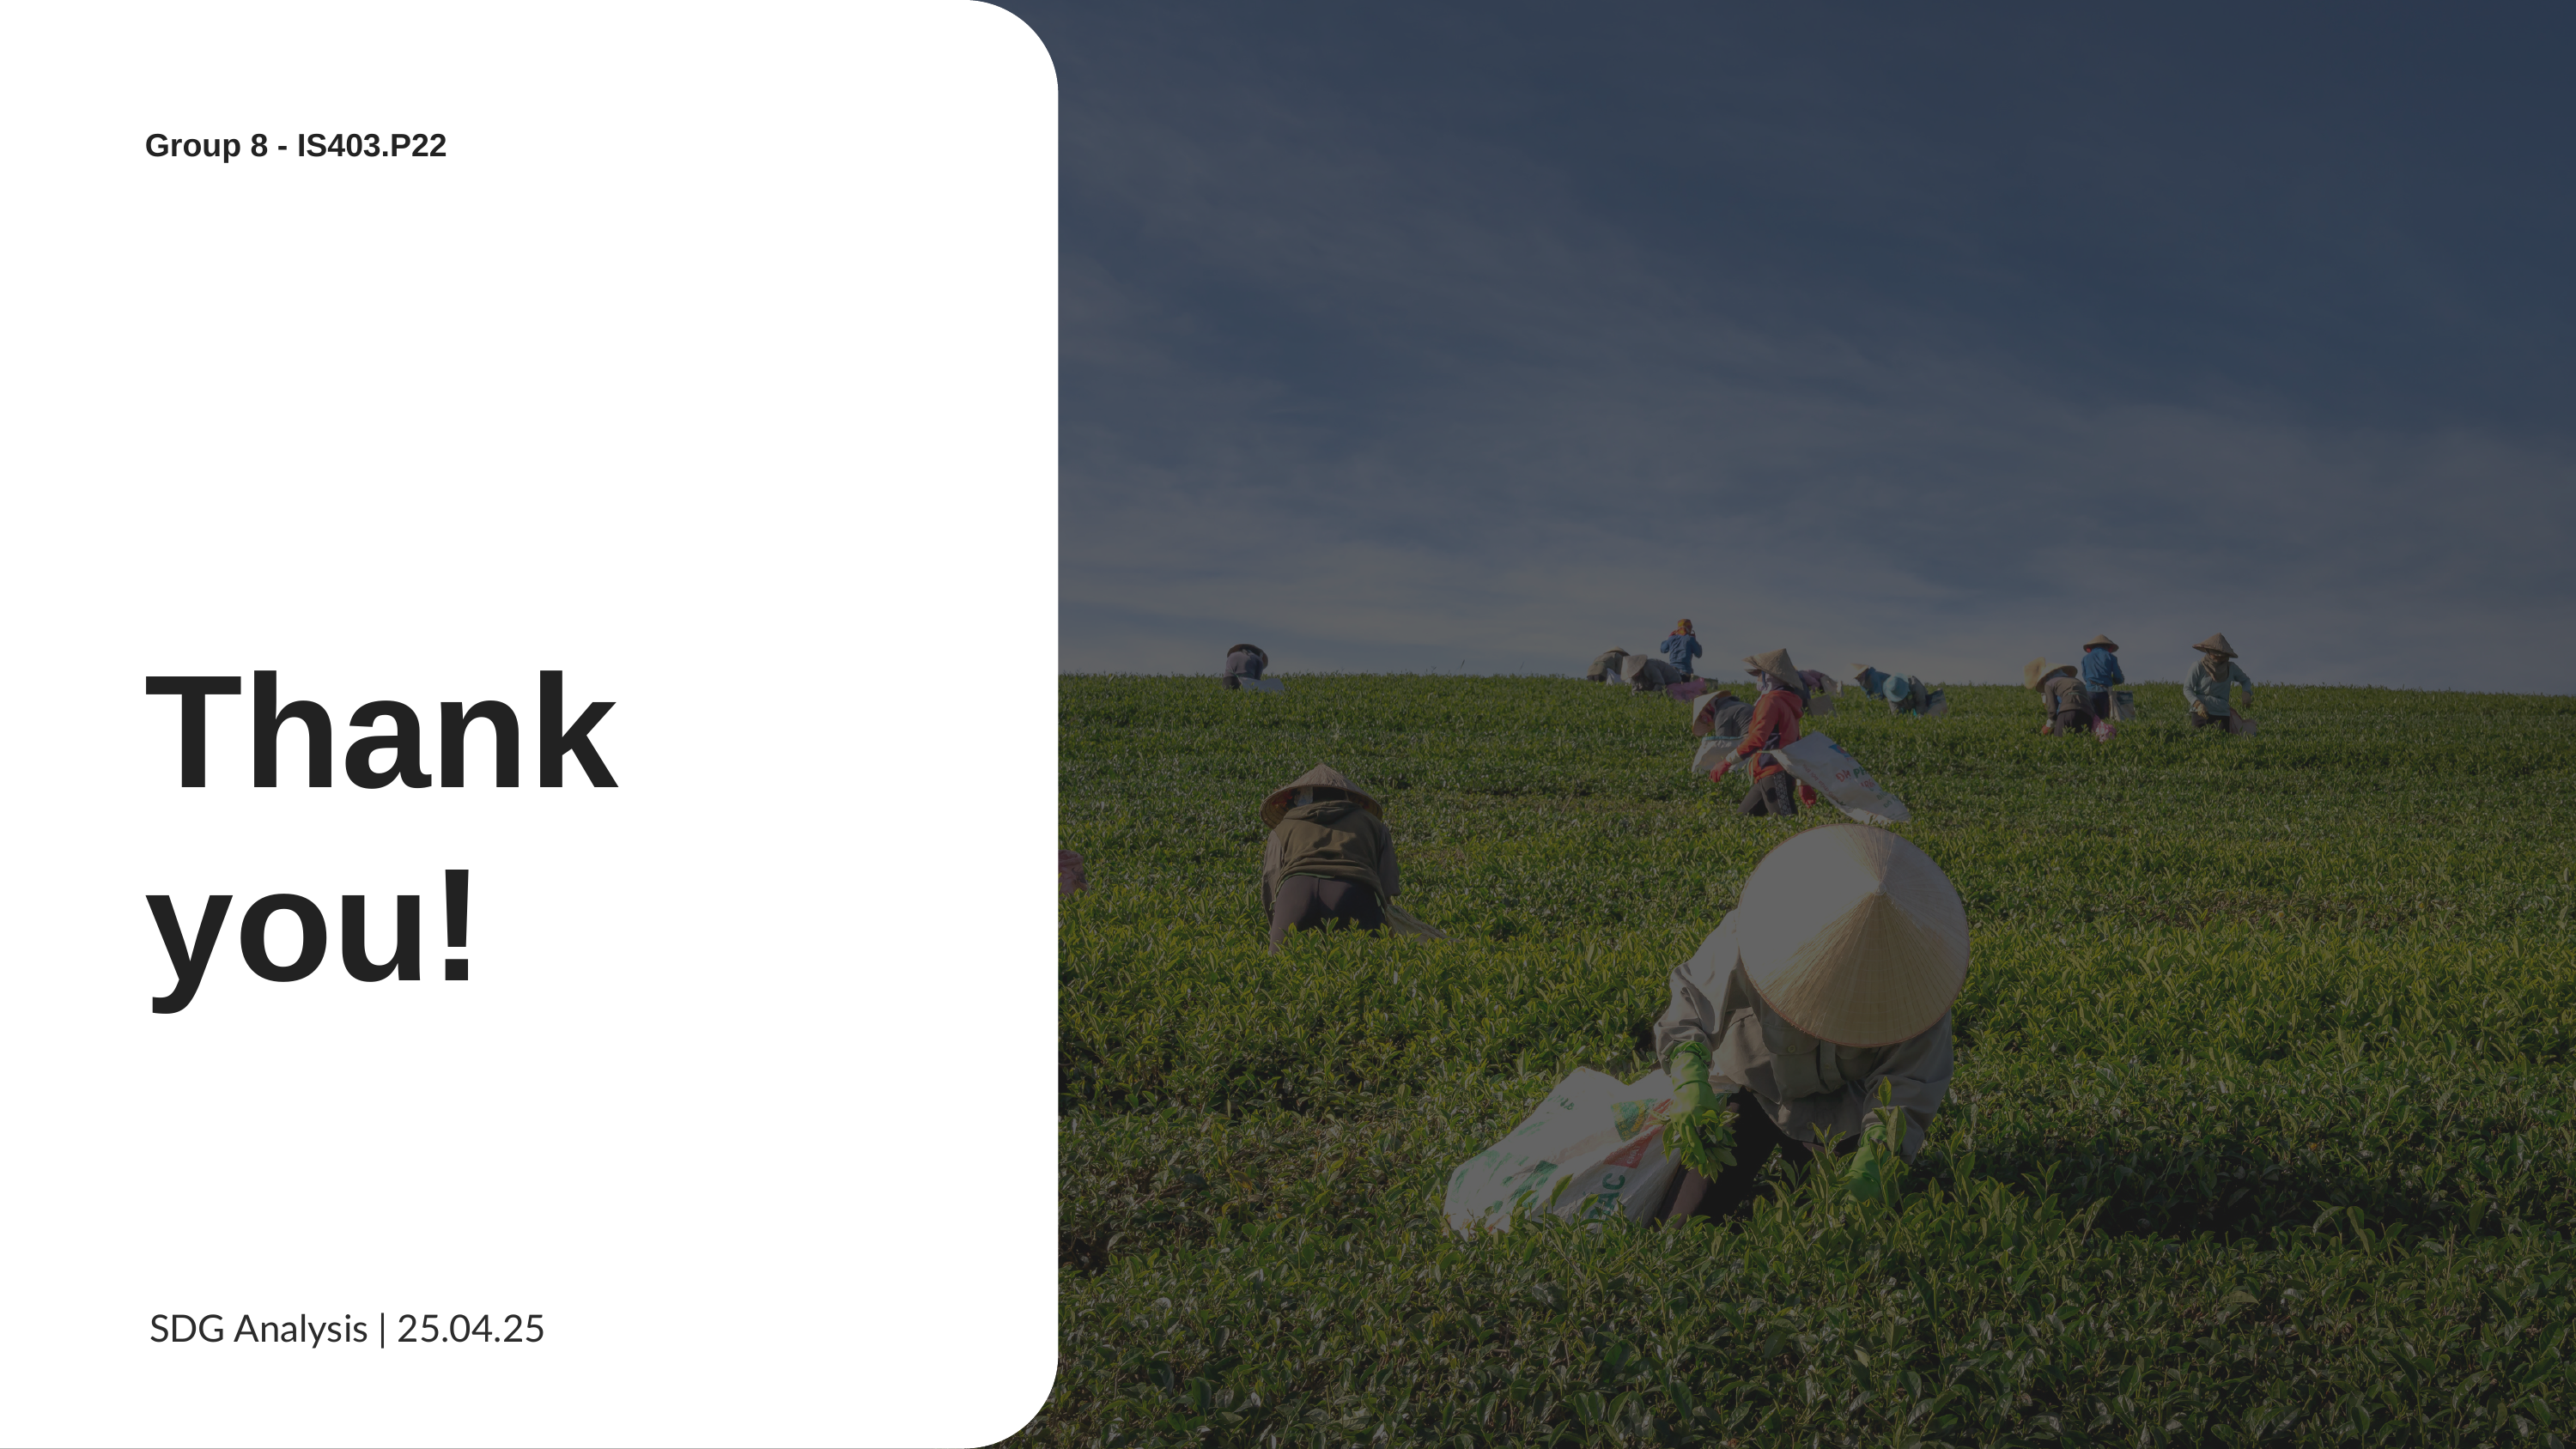

Group 8 - IS403.P22
Thank you!
SDG Analysis | 25.04.25